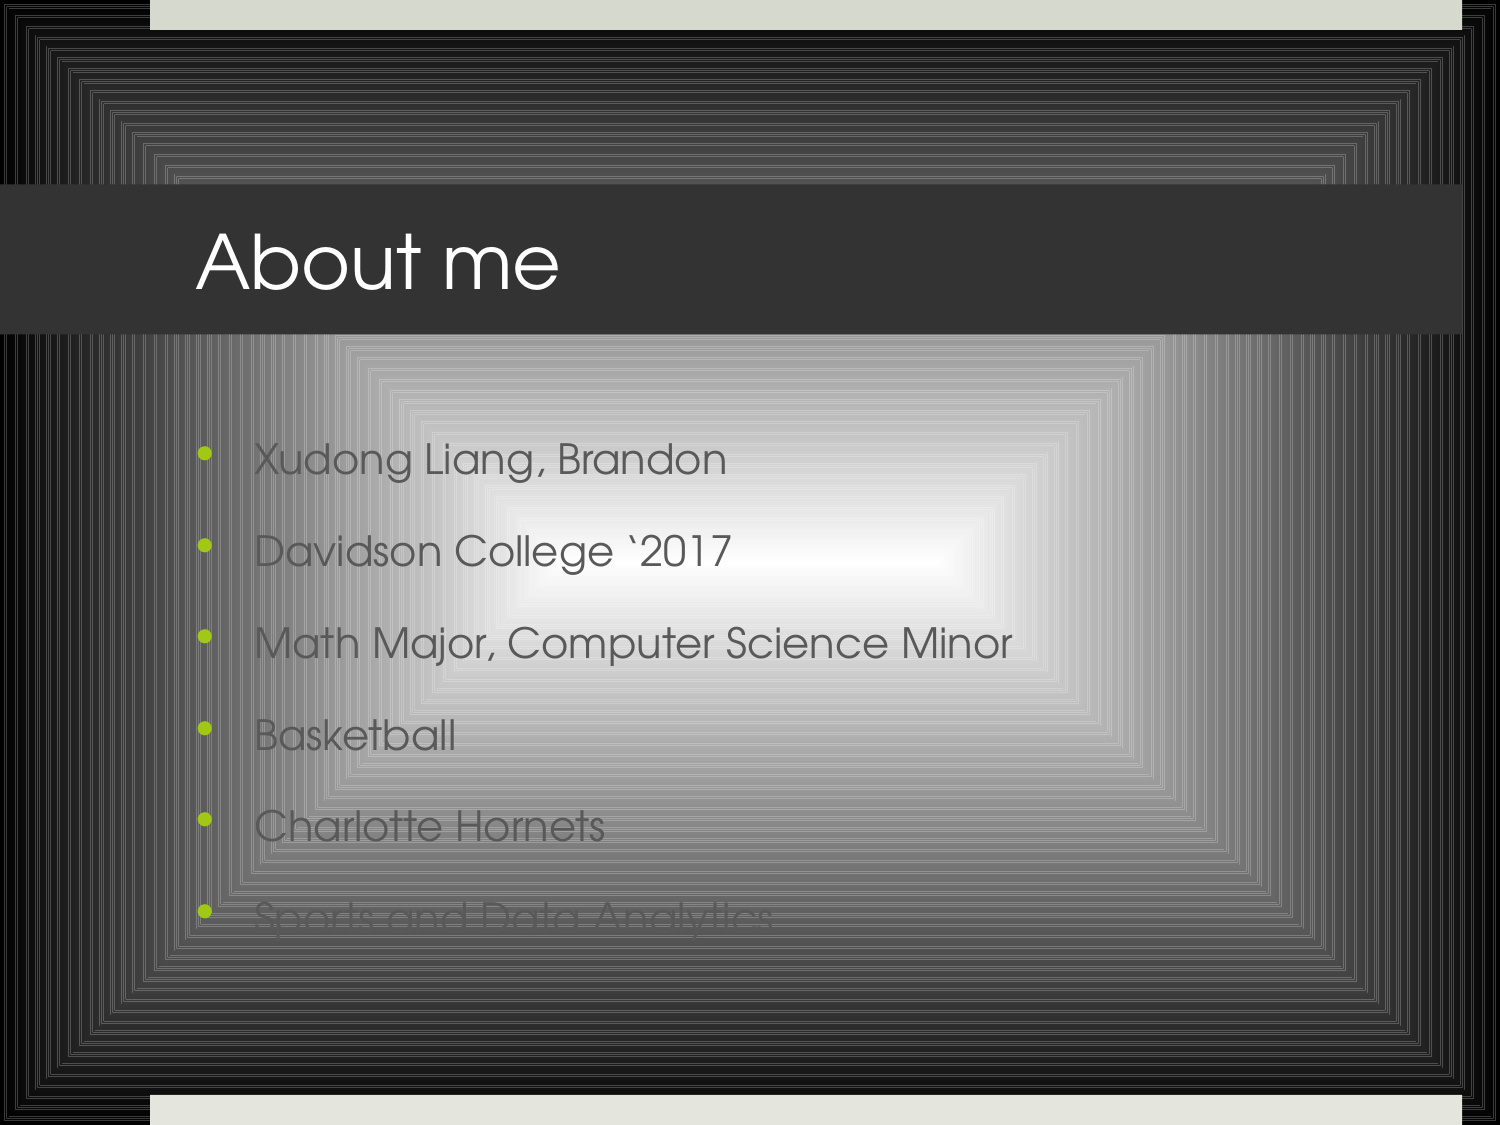

# About me
Xudong Liang, Brandon
Davidson College ‘2017
Math Major, Computer Science Minor
Basketball
Charlotte Hornets
Sports and Data Analytics